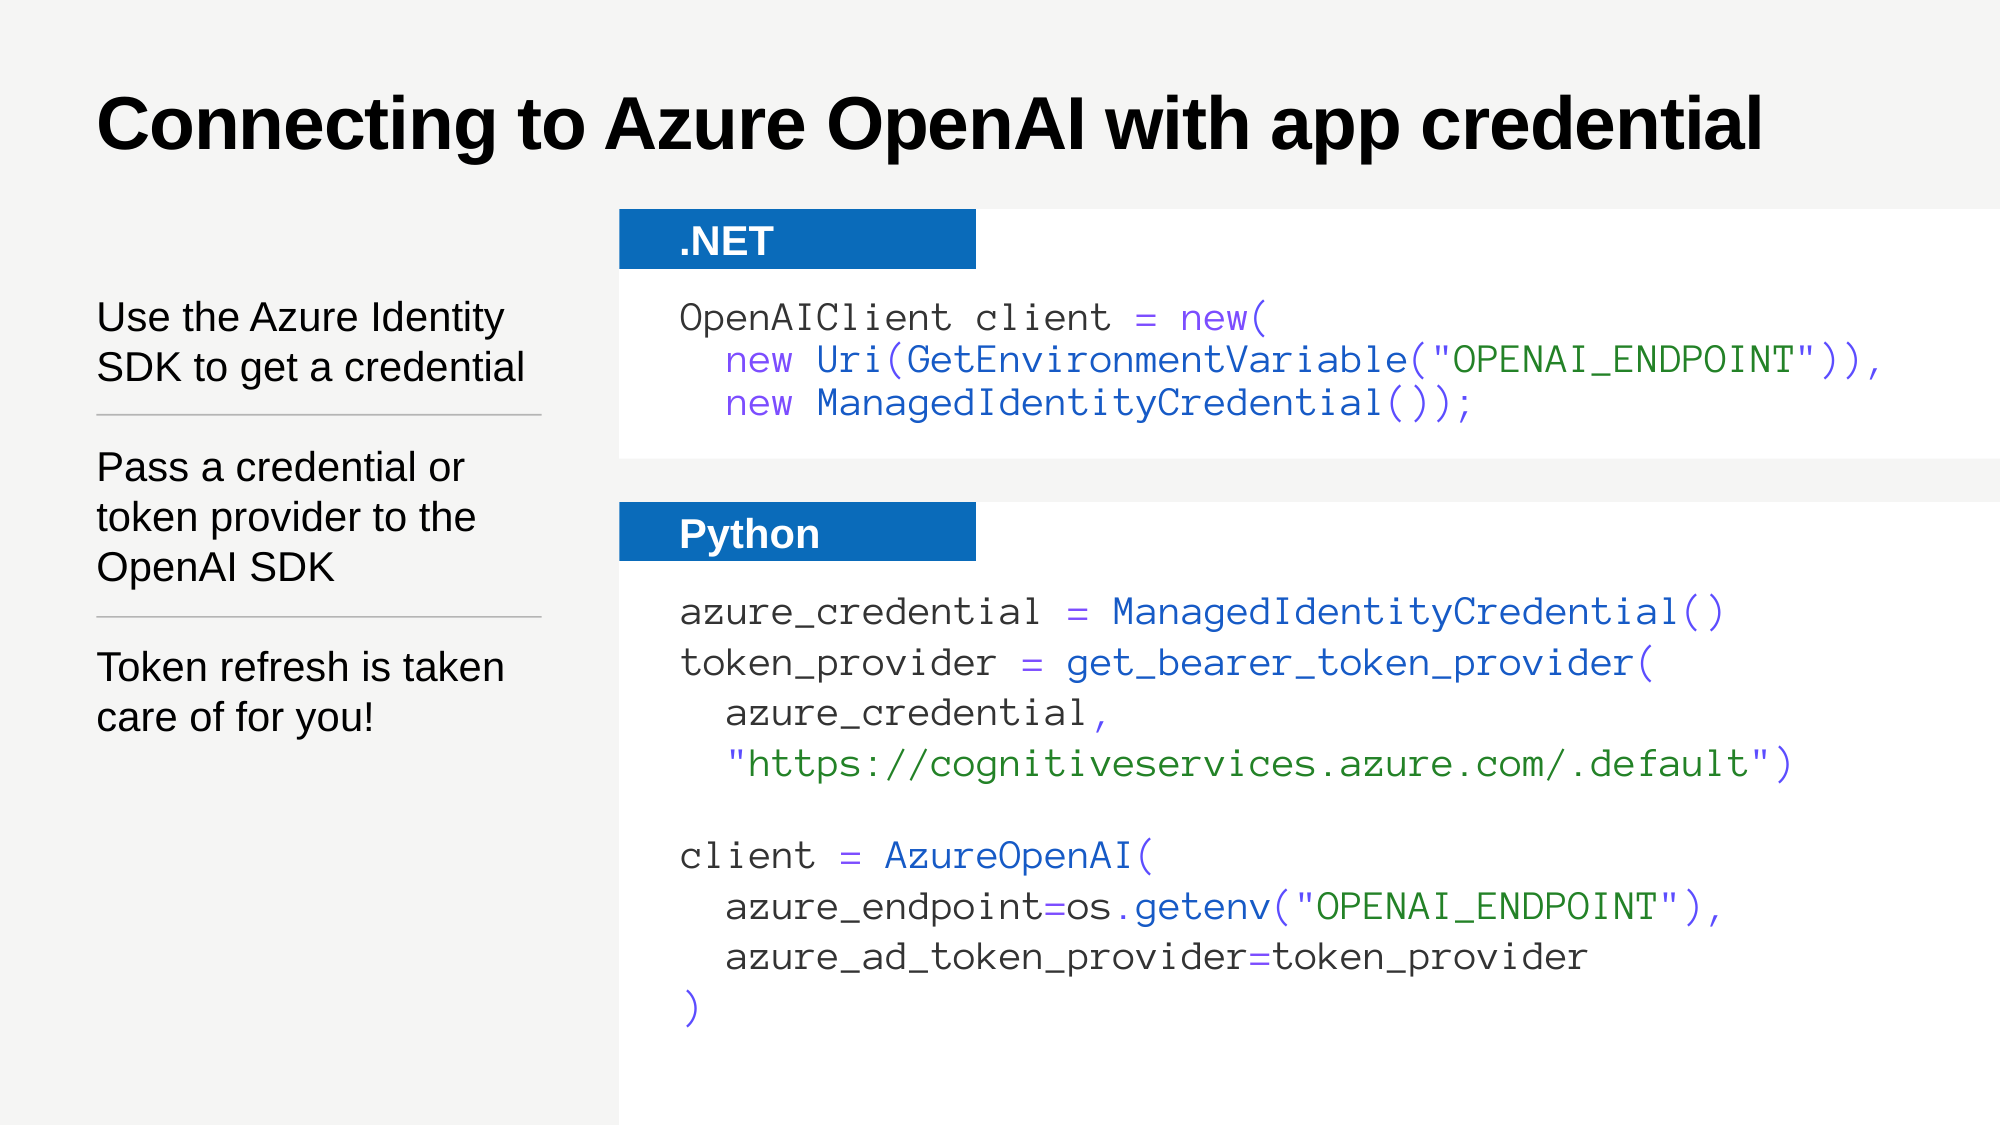

# Connecting to Azure OpenAI with app credential

.NET
Use the Azure Identity SDK to get a credential
Pass a credential or token provider to the OpenAI SDK
Token refresh is taken care of for you!
OpenAIClient client = new(
  new Uri(GetEnvironmentVariable("OPENAI_ENDPOINT")),
  new ManagedIdentityCredential());

Python
azure_credential = ManagedIdentityCredential()
token_provider = get_bearer_token_provider(
  azure_credential,
  "https://cognitiveservices.azure.com/.default")
client = AzureOpenAI(
  azure_endpoint=os.getenv("OPENAI_ENDPOINT"),
  azure_ad_token_provider=token_provider
)